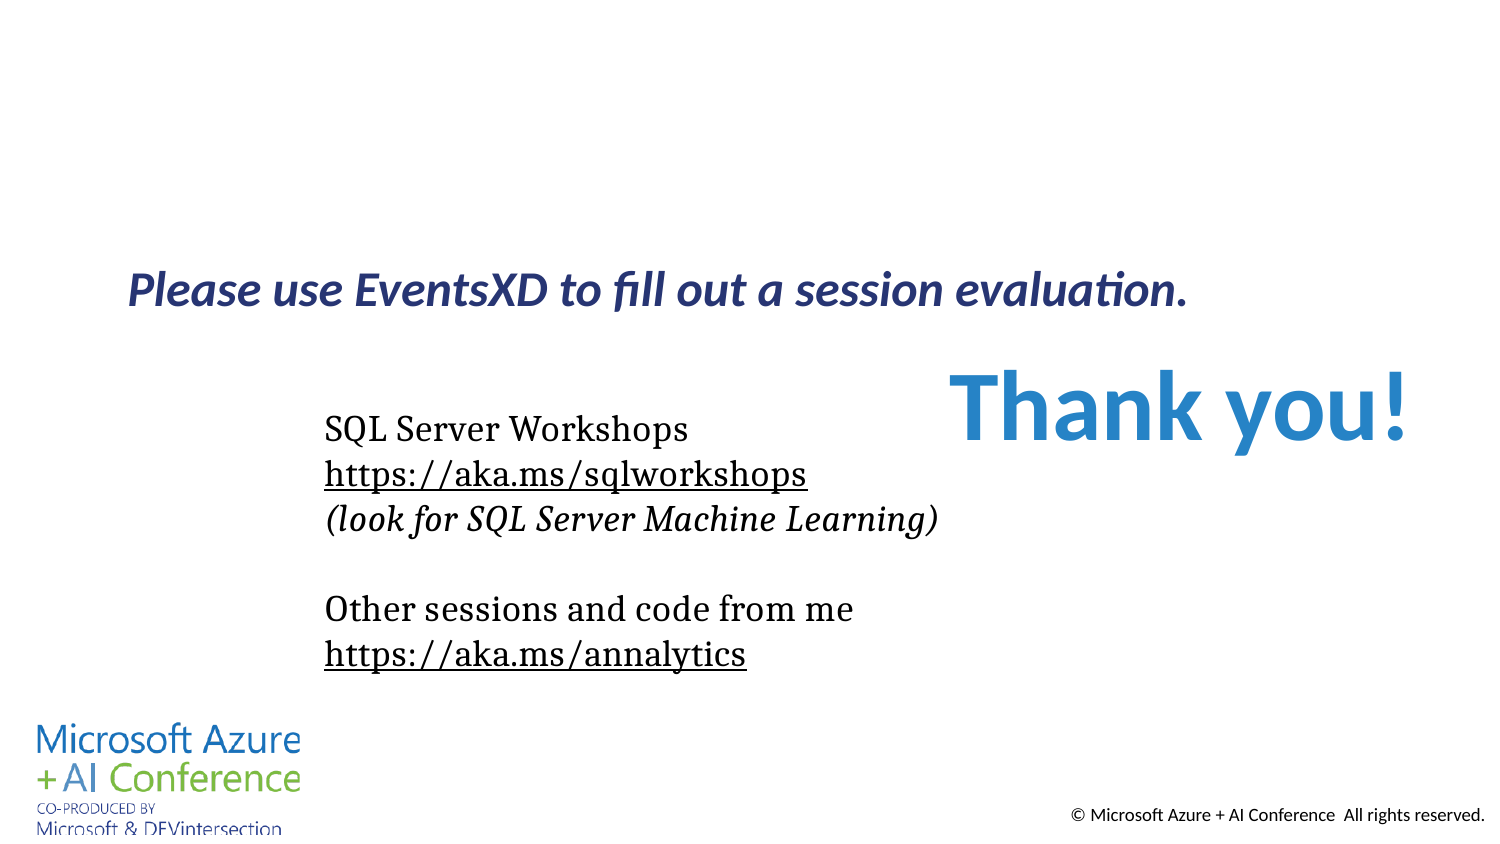

Please use EventsXD to fill out a session evaluation.
Thank you!
SQL Server Workshops
https://aka.ms/sqlworkshops
(look for SQL Server Machine Learning)

Other sessions and code from me
https://aka.ms/annalytics